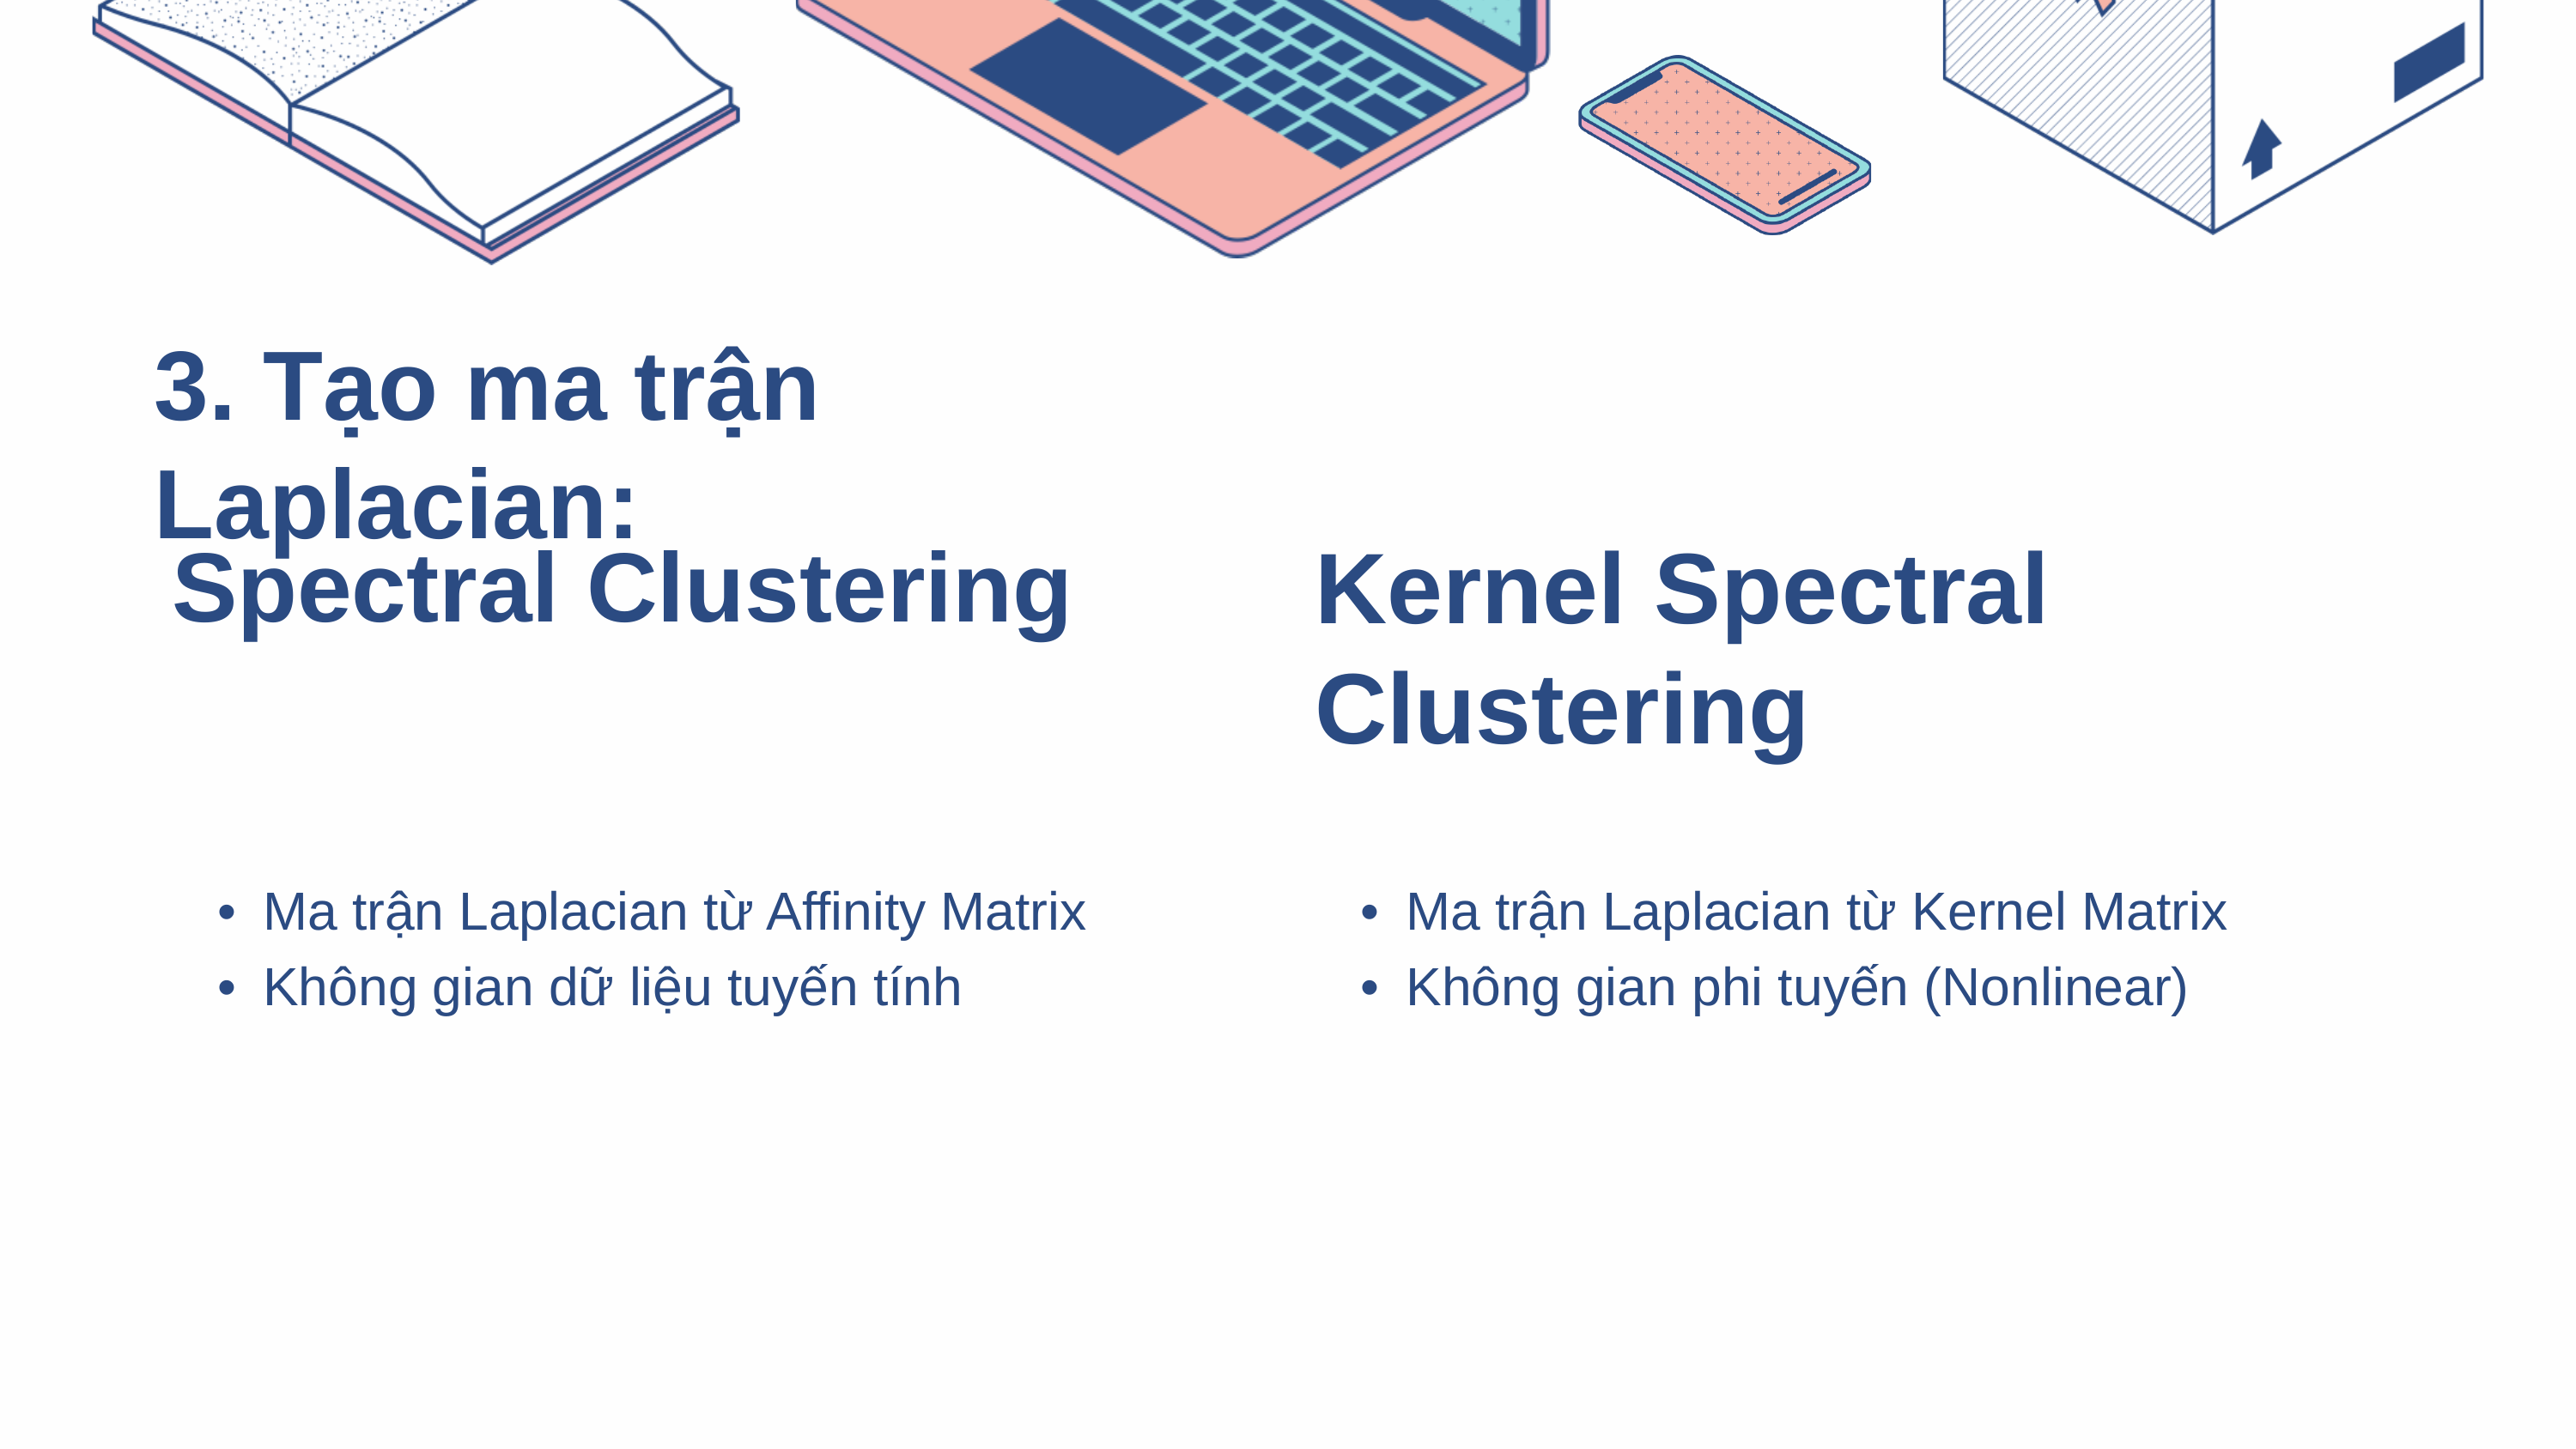

3. Tạo ma trận Laplacian:
| Spectral Clustering | Kernel Spectral Clustering |
| --- | --- |
| Ma trận Laplacian từ Affinity Matrix Không gian dữ liệu tuyến tính | Ma trận Laplacian từ Kernel Matrix Không gian phi tuyến (Nonlinear) |